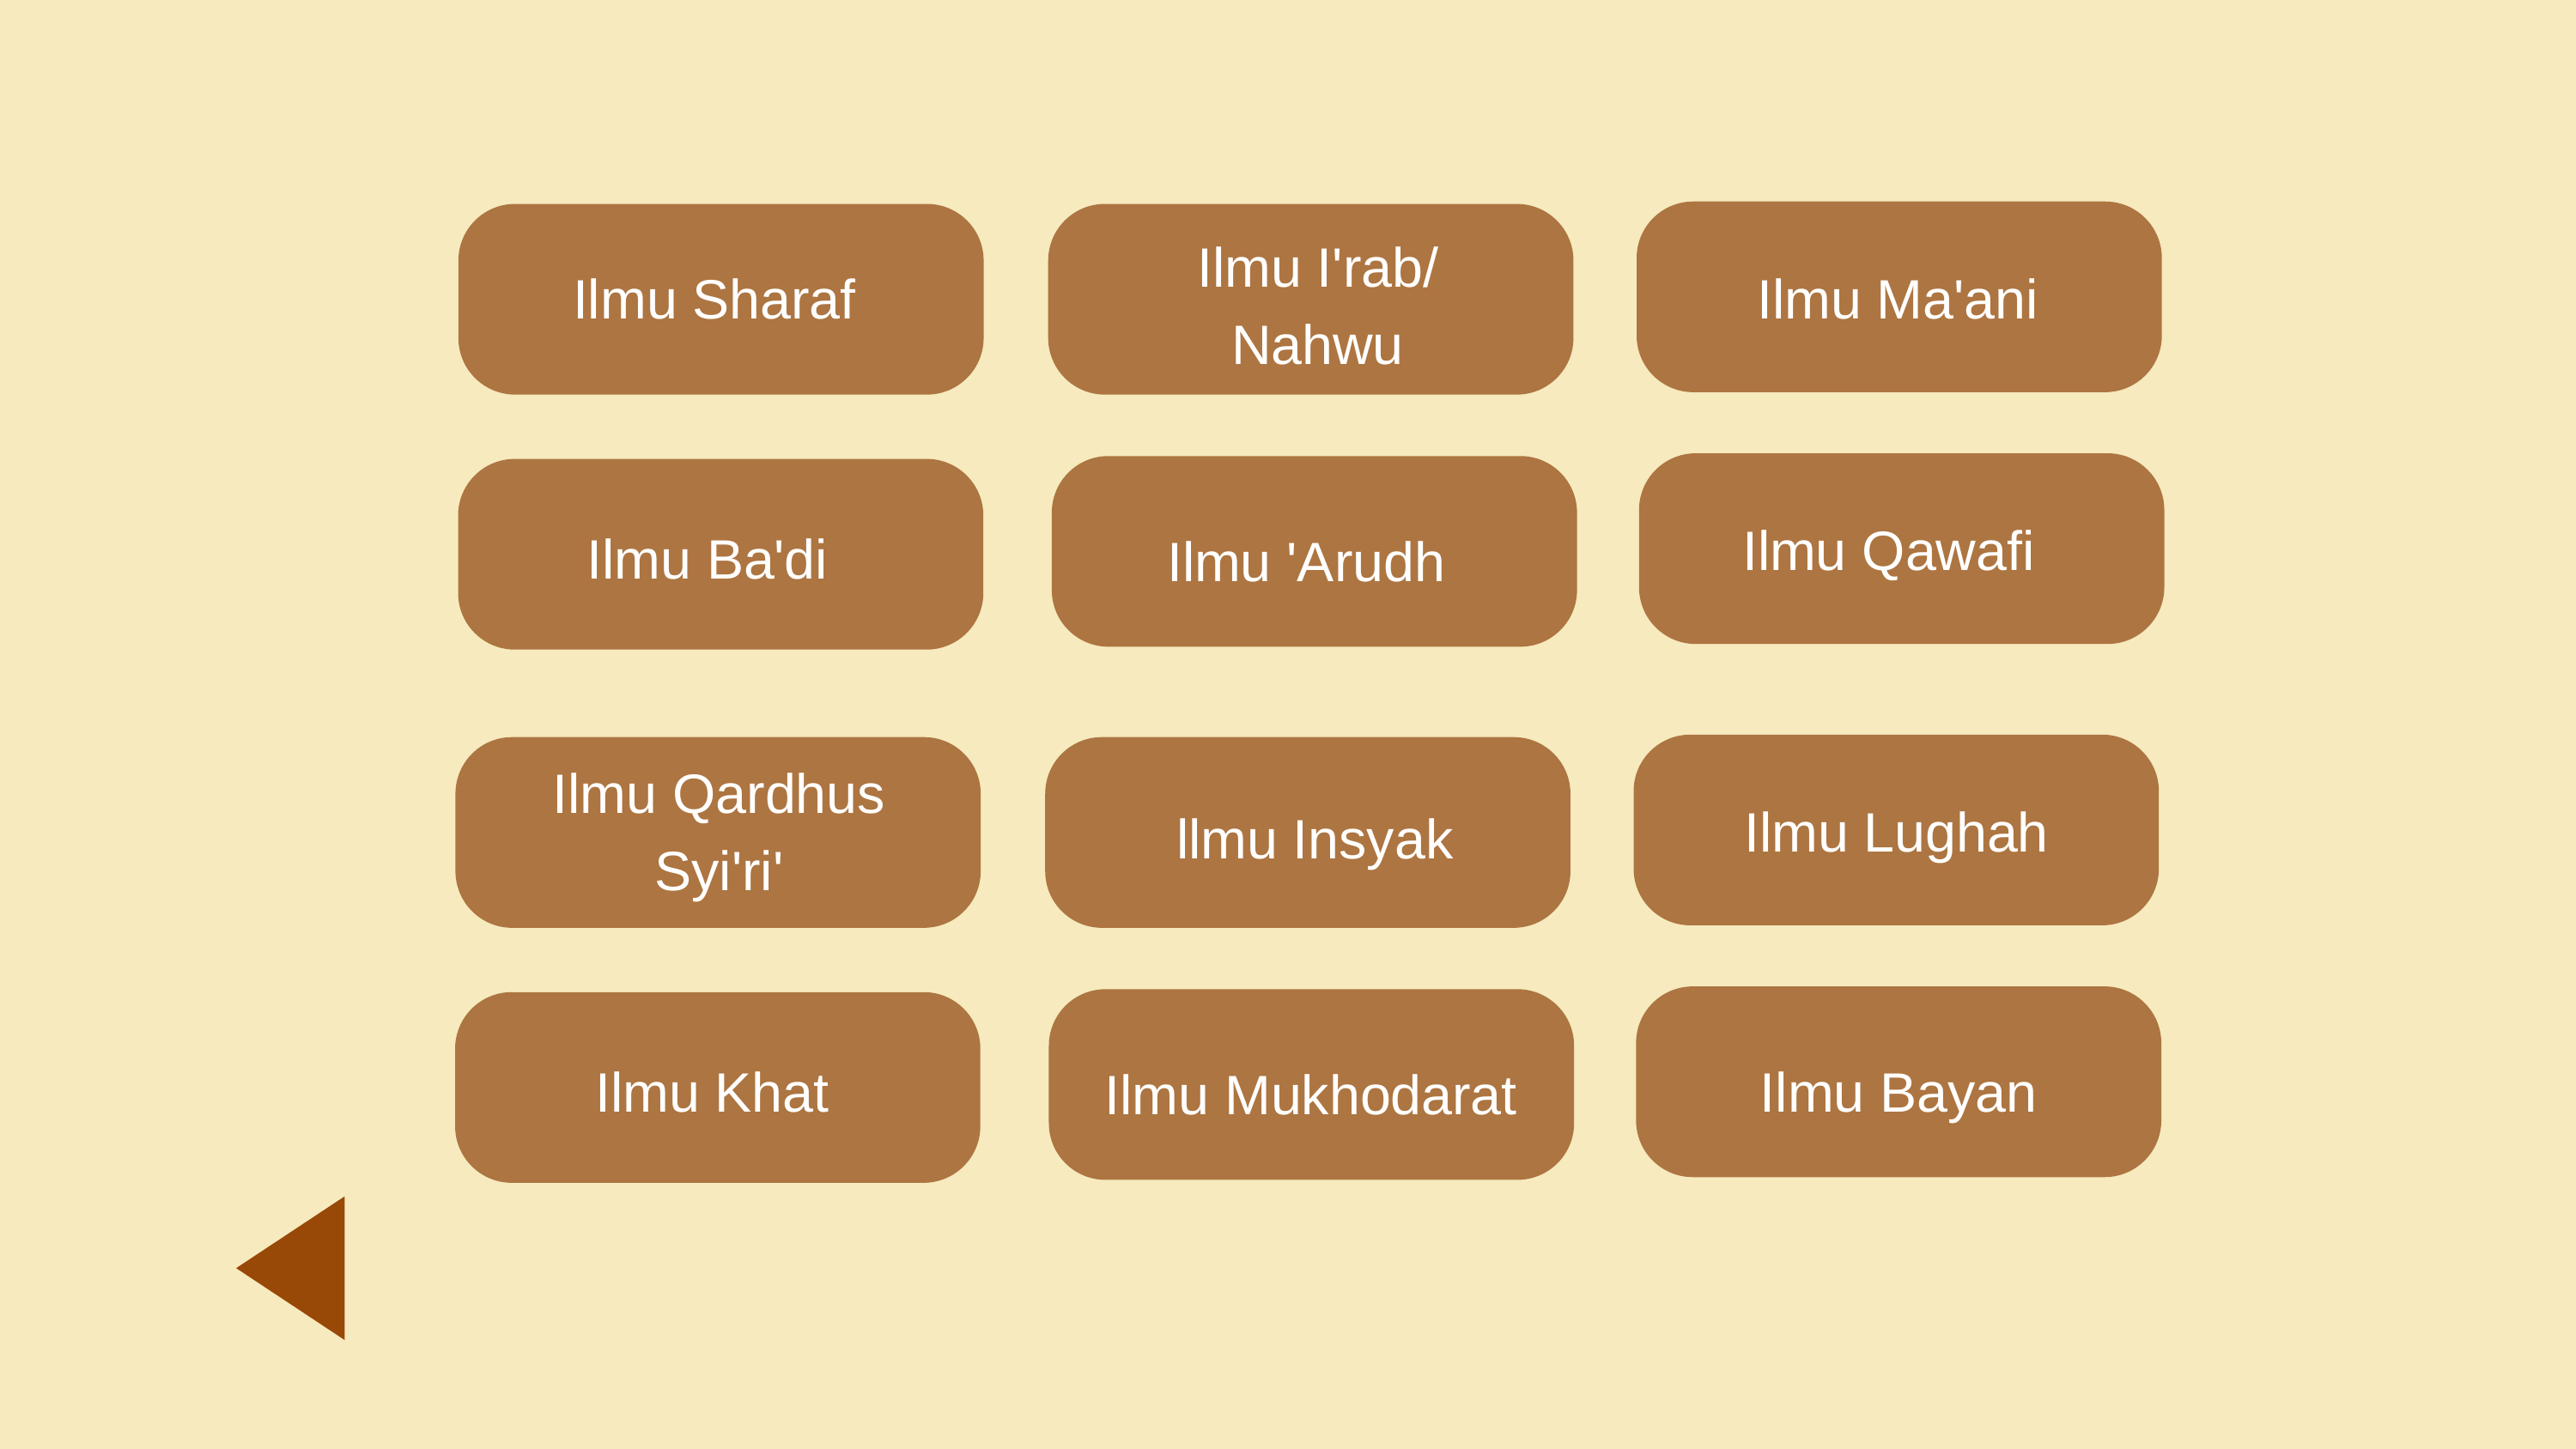

Ilmu Ma'ani

Ilmu Sharaf

Ilmu I'rab/ Nahwu

Ilmu Qawafi

Ilmu 'Arudh

Ilmu Ba'di

Ilmu Lughah

Ilmu Qardhus Syi'ri'

llmu Insyak

Ilmu Bayan

Ilmu Mukhodarat

Ilmu Khat